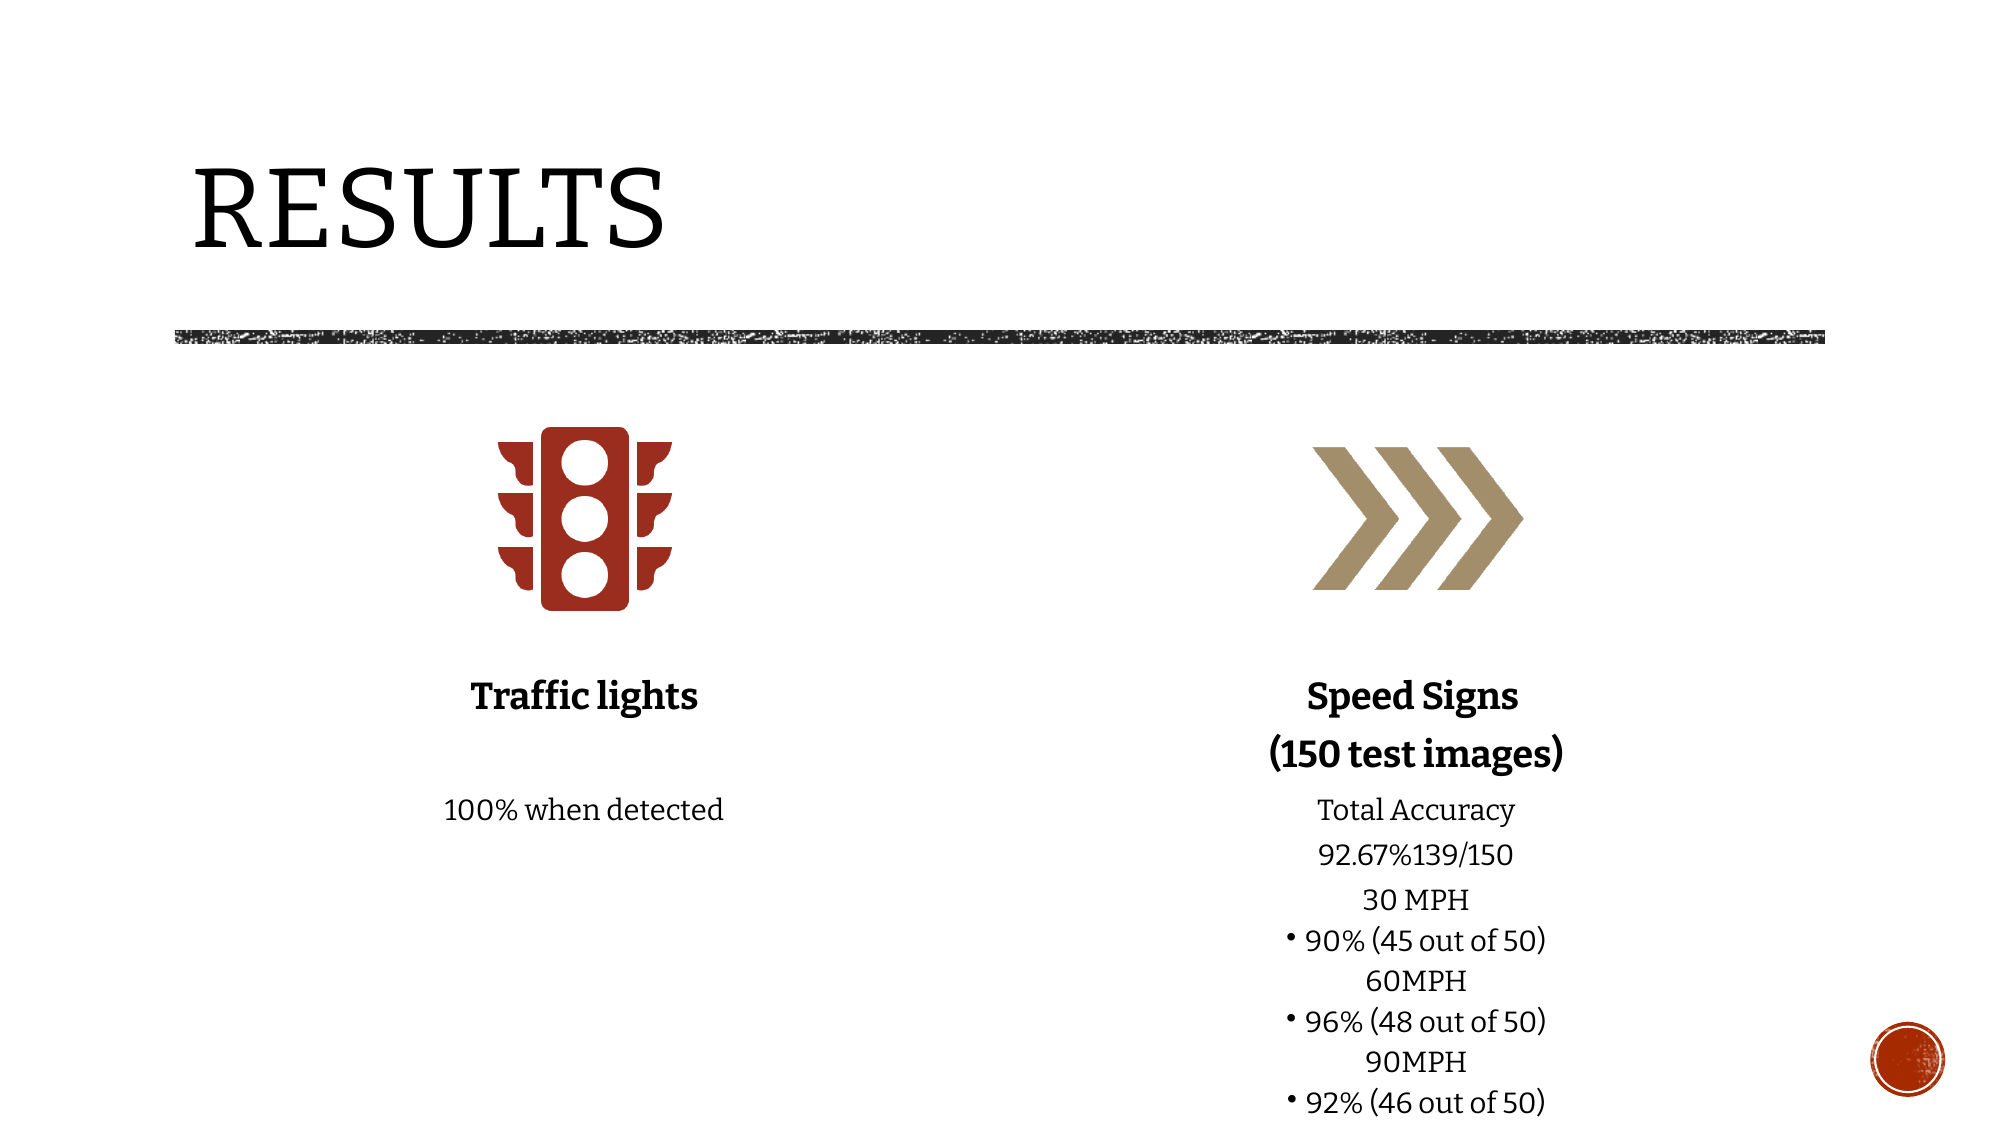

# Results

Traffic lights
100% when detected
Speed Signs
(150 test images)
Total Accuracy
92.67%139/150
30 MPH
90% (45 out of 50)
60MPH
96% (48 out of 50)
90MPH
92% (46 out of 50)